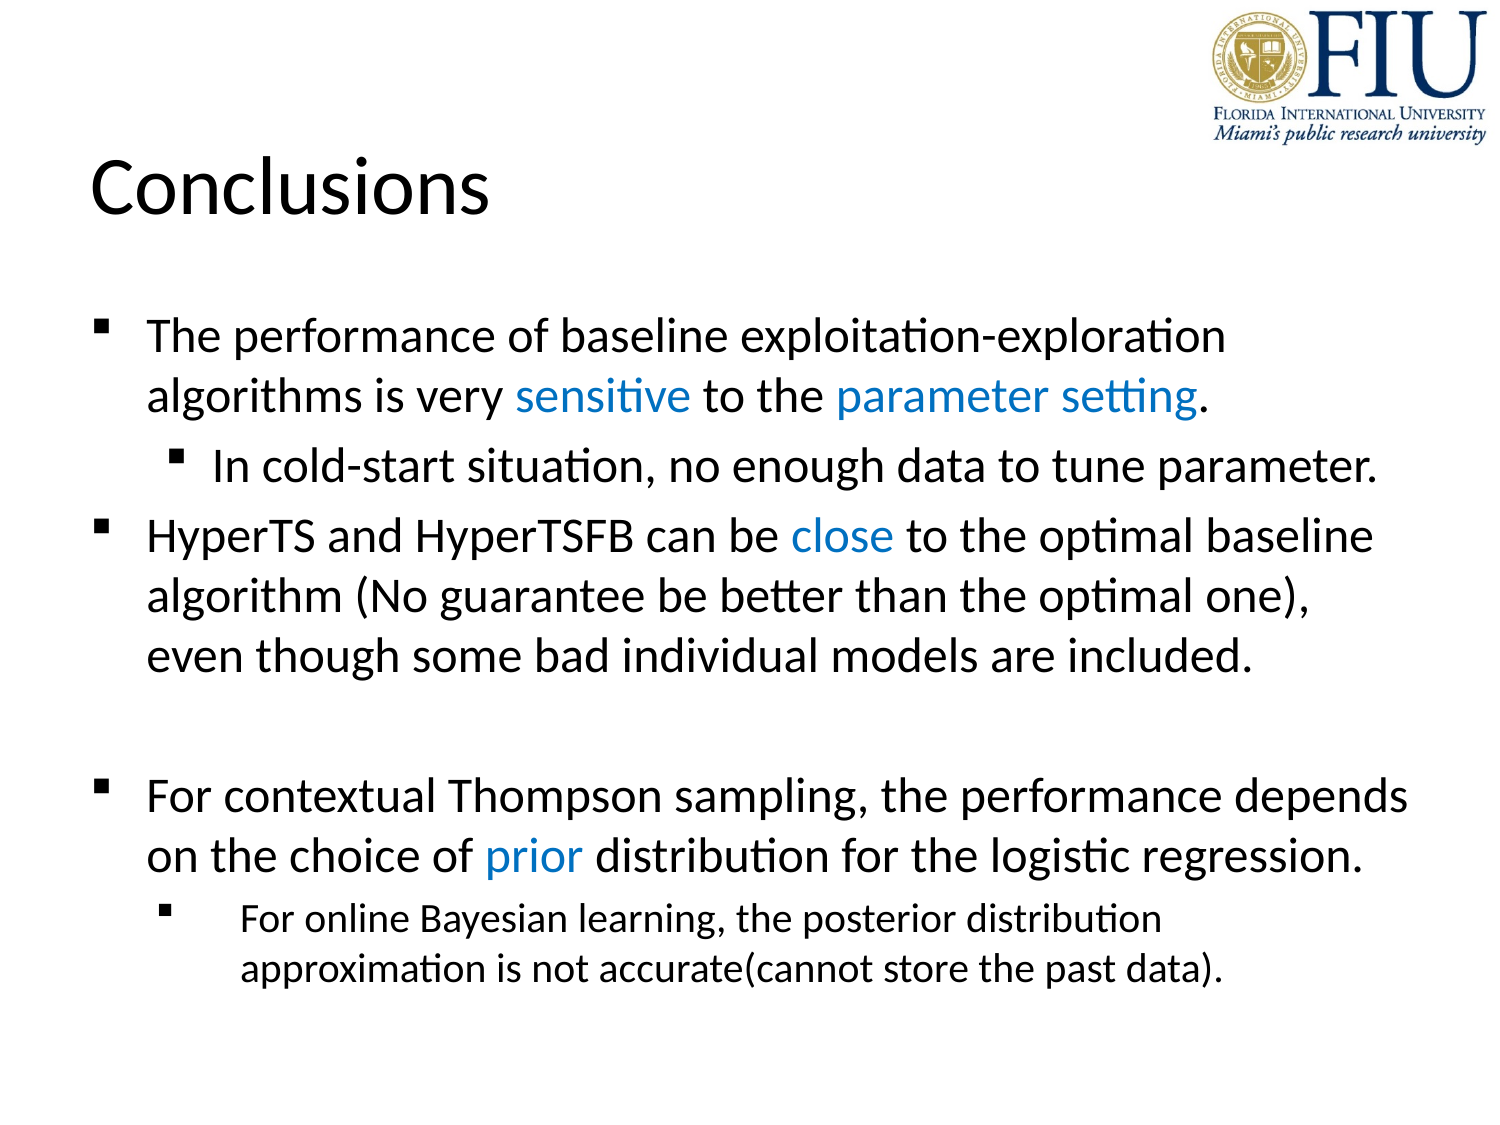

# Conclusions
The performance of baseline exploitation-exploration algorithms is very sensitive to the parameter setting.
In cold-start situation, no enough data to tune parameter.
HyperTS and HyperTSFB can be close to the optimal baseline algorithm (No guarantee be better than the optimal one), even though some bad individual models are included.

For contextual Thompson sampling, the performance depends on the choice of prior distribution for the logistic regression.
For online Bayesian learning, the posterior distribution approximation is not accurate(cannot store the past data).